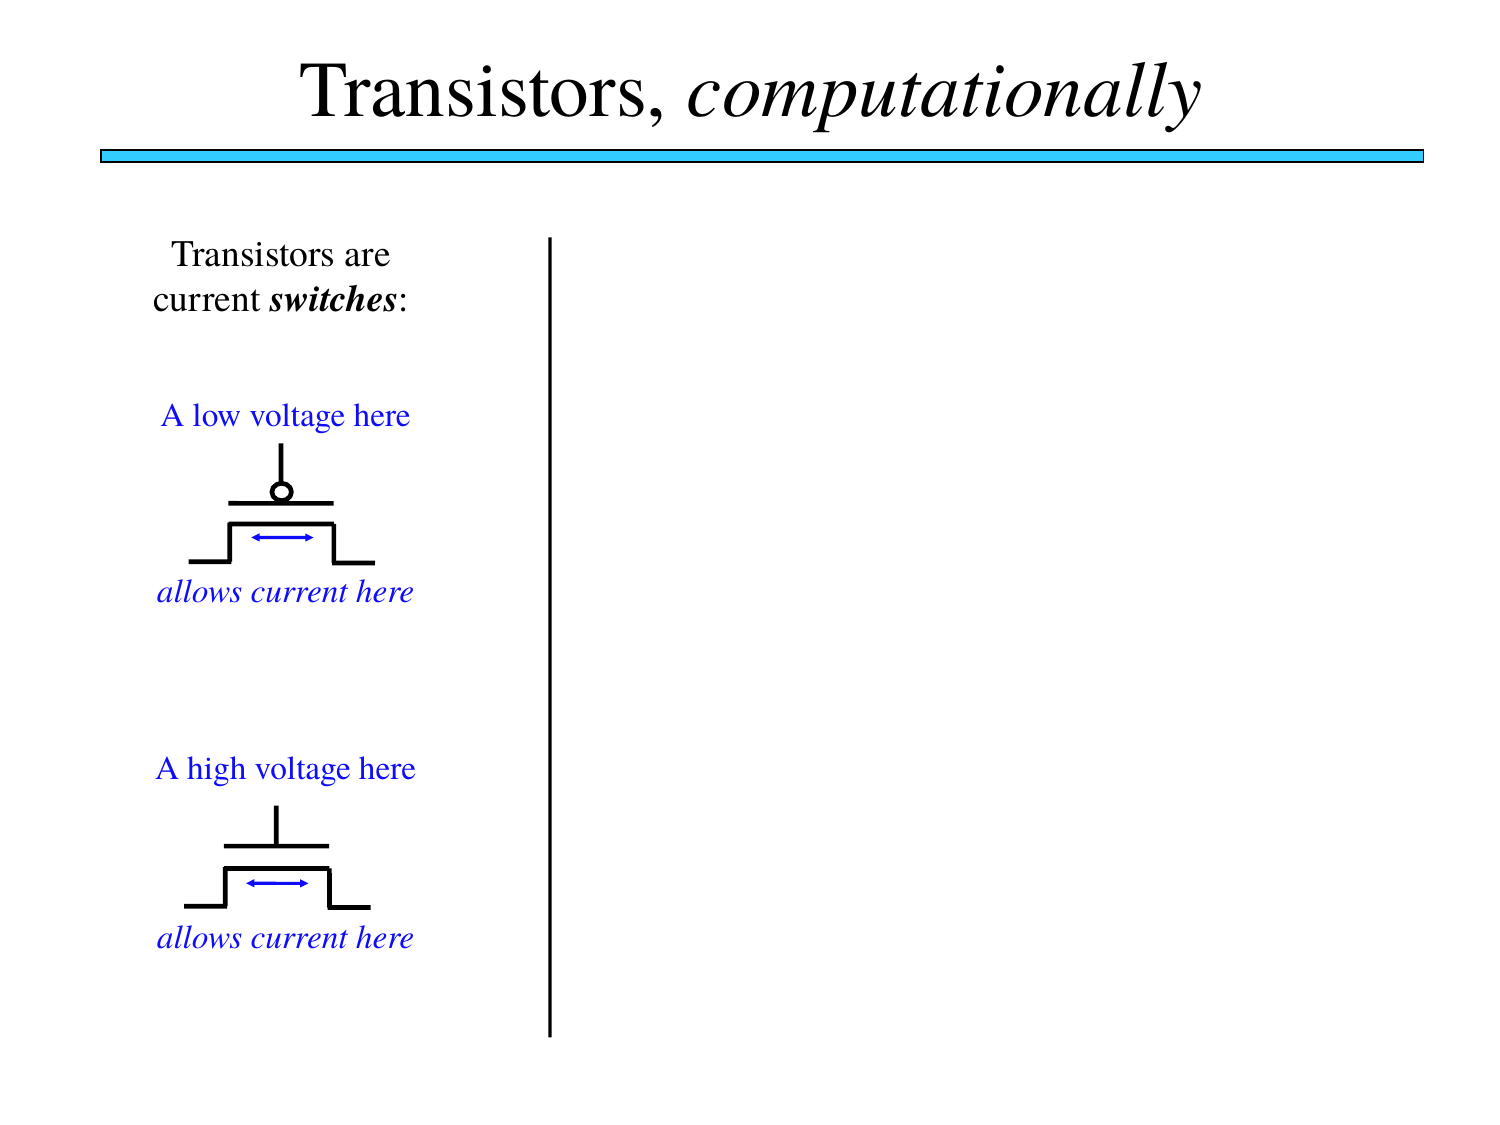

Transistors, computationally

Transistors are current switches:

A low voltage here

allows current here

A high voltage here

allows current here